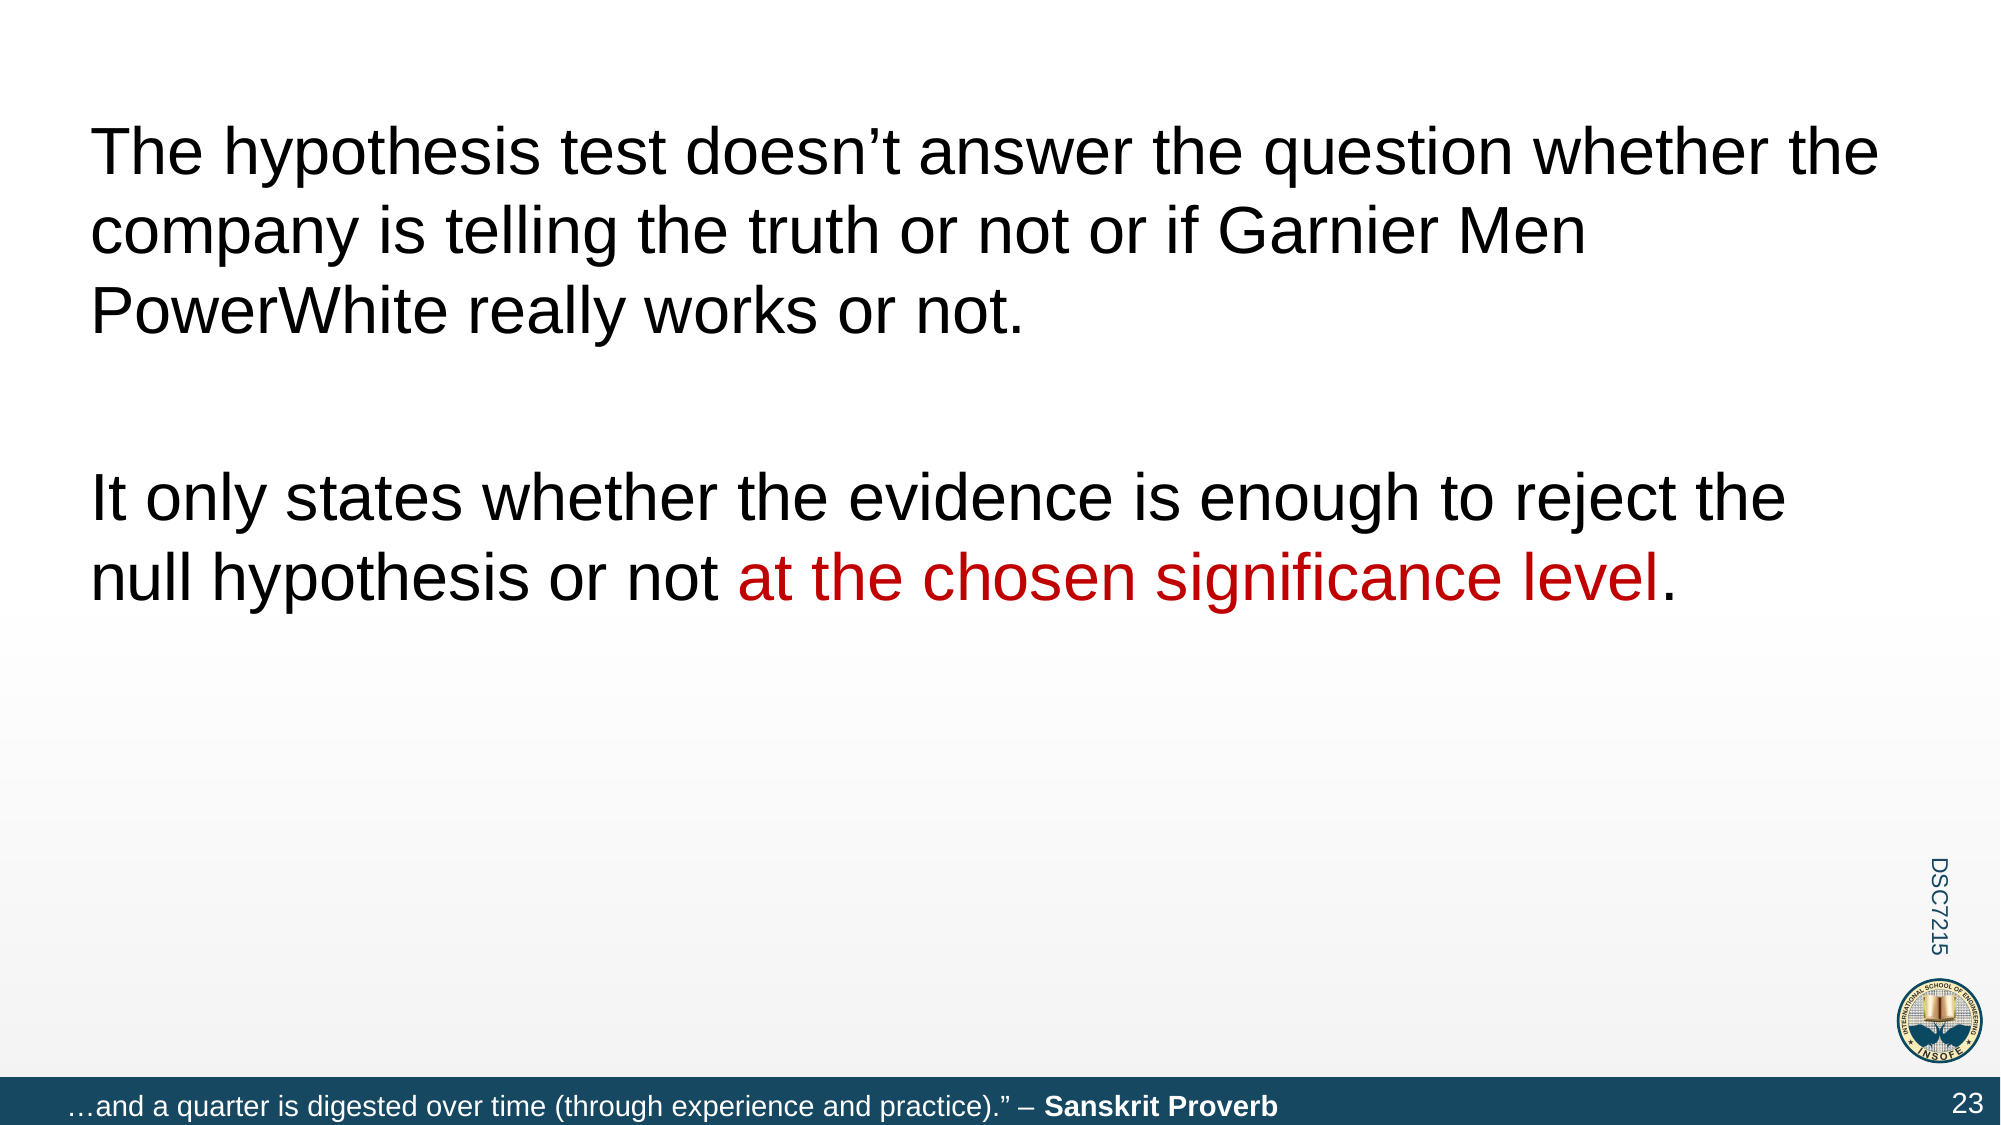

The hypothesis test doesn’t answer the question whether the company is telling the truth or not or if Garnier Men PowerWhite really works or not.

It only states whether the evidence is enough to reject the null hypothesis or not at the chosen significance level.
23
…and a quarter is digested over time (through experience and practice).” – Sanskrit Proverb